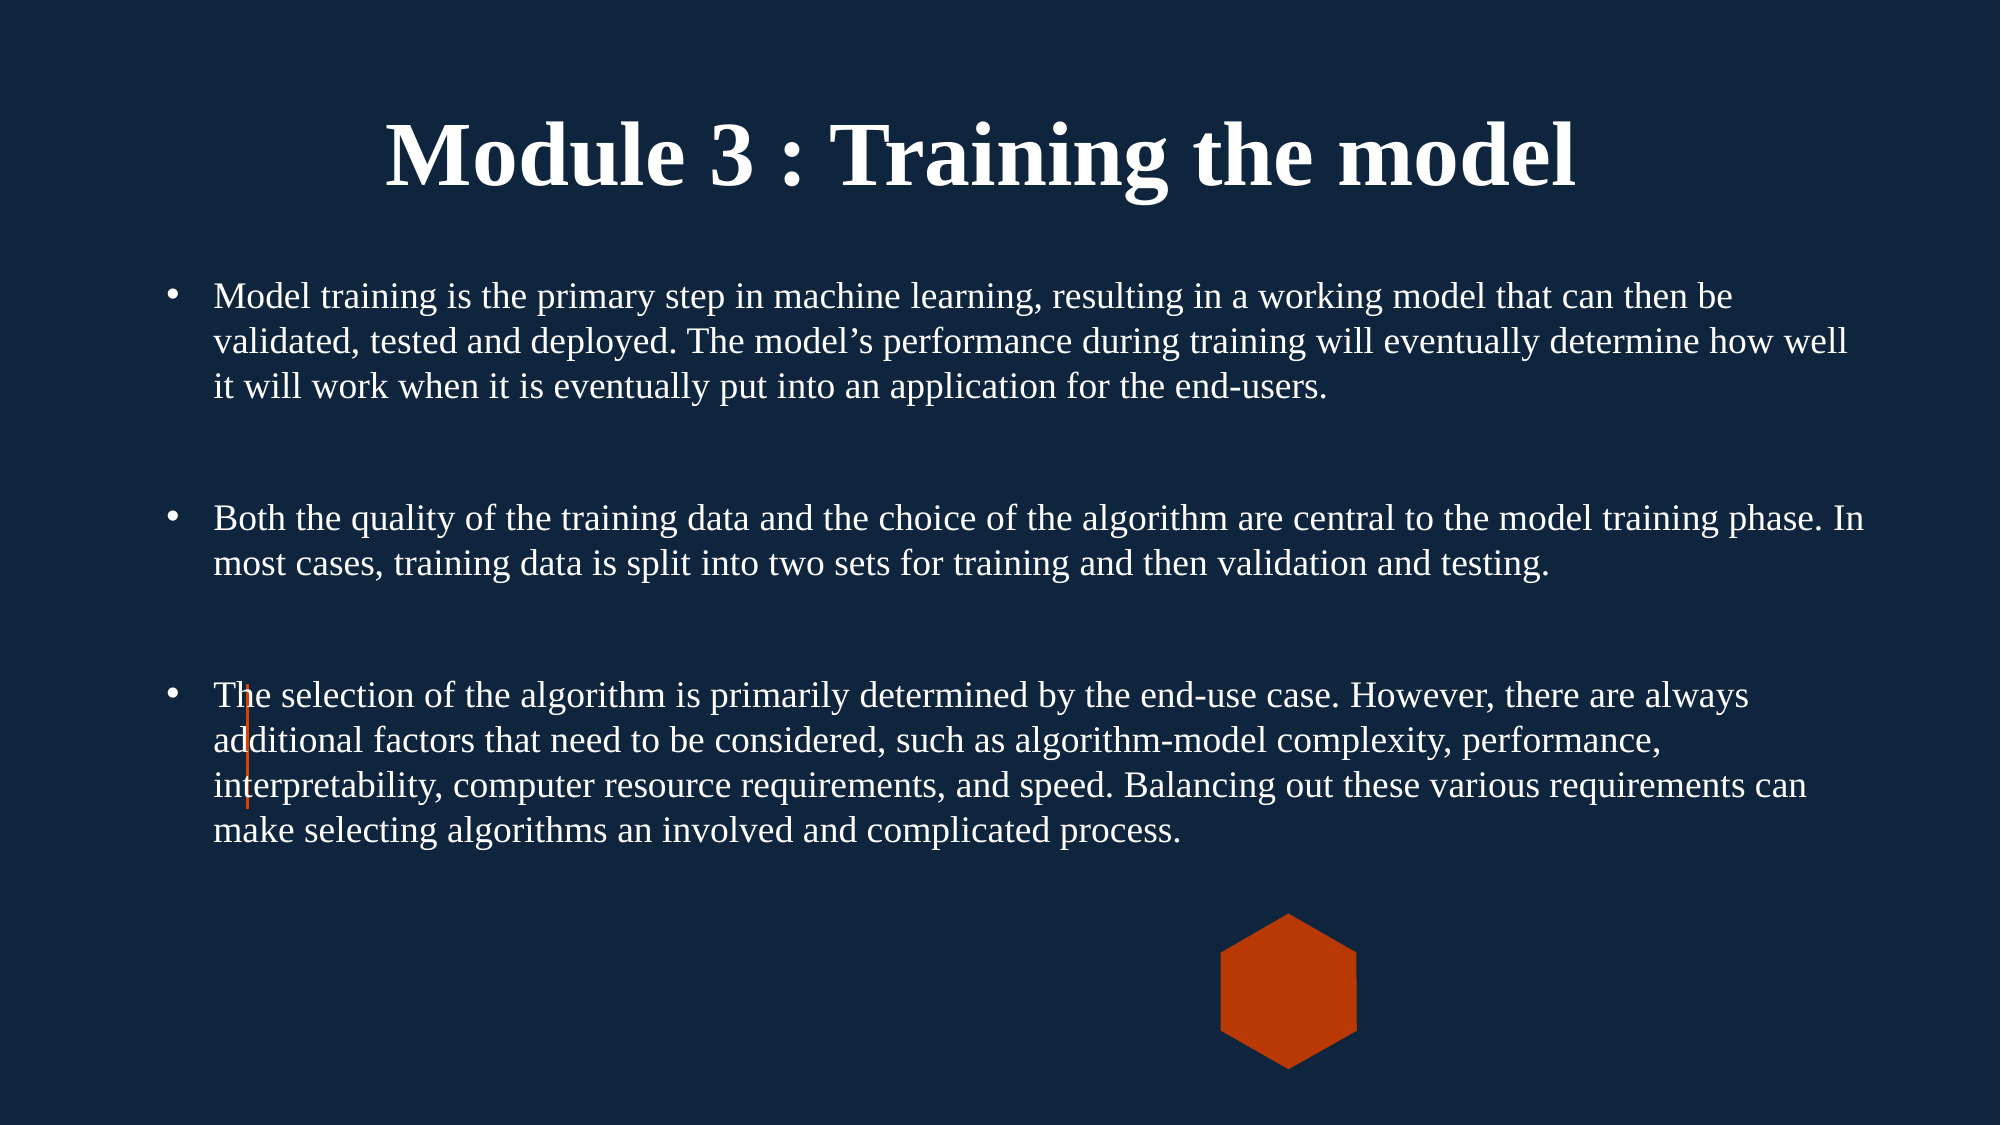

# Module 3 : Training the model
Model training is the primary step in machine learning, resulting in a working model that can then be validated, tested and deployed. The model’s performance during training will eventually determine how well it will work when it is eventually put into an application for the end-users.

Both the quality of the training data and the choice of the algorithm are central to the model training phase. In most cases, training data is split into two sets for training and then validation and testing.

The selection of the algorithm is primarily determined by the end-use case. However, there are always additional factors that need to be considered, such as algorithm-model complexity, performance, interpretability, computer resource requirements, and speed. Balancing out these various requirements can make selecting algorithms an involved and complicated process.